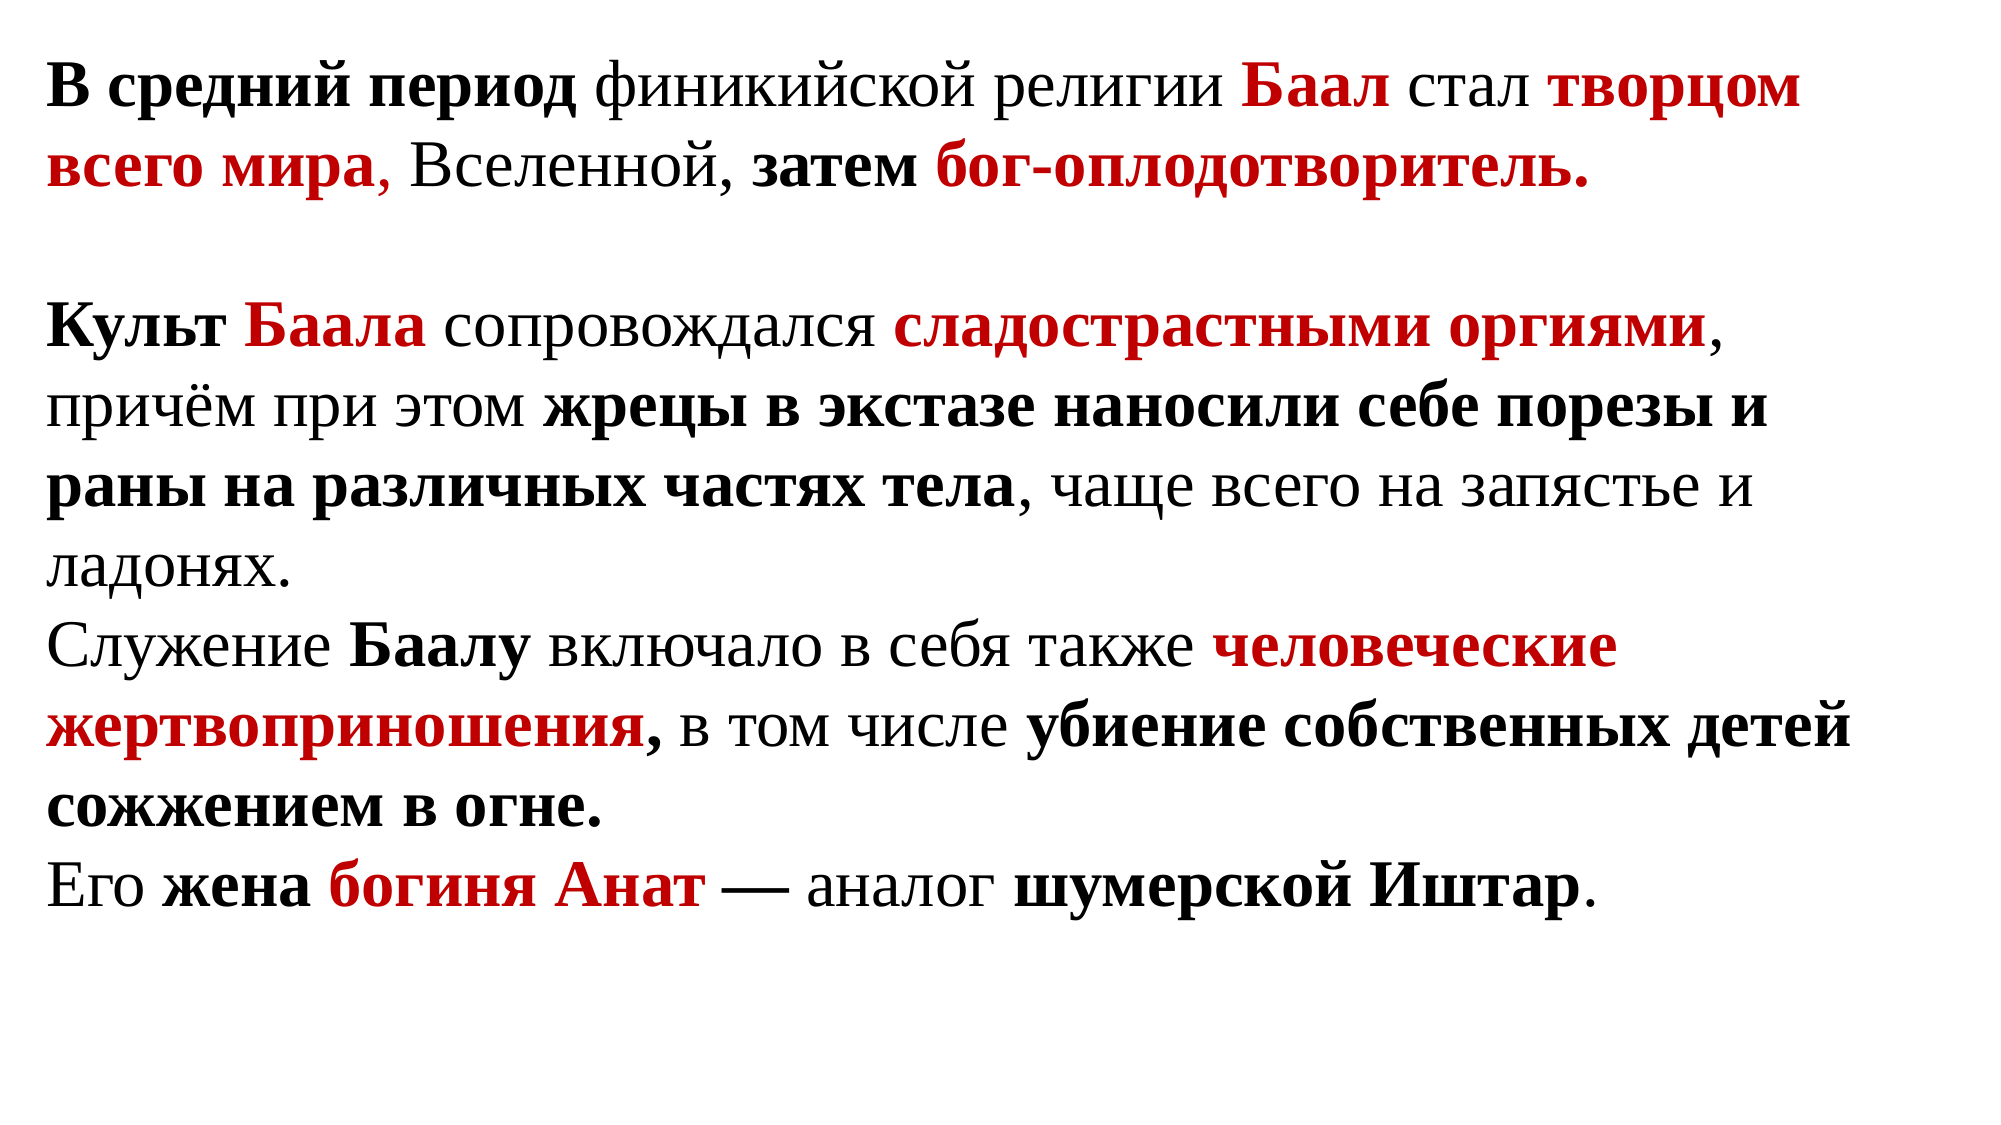

В средний период финикийской религии Баал стал творцом всего мира, Вселенной, затем бог-оплодотворитель.

Культ Баала сопровождался сладострастными оргиями, причём при этом жрецы в экстазе наносили себе порезы и раны на различных частях тела, чаще всего на запястье и ладонях.
Служение Баалу включало в себя также человеческие жертвоприношения, в том числе убиение собственных детей сожжением в огне.
Его жена богиня Анат — аналог шумерской Иштар.